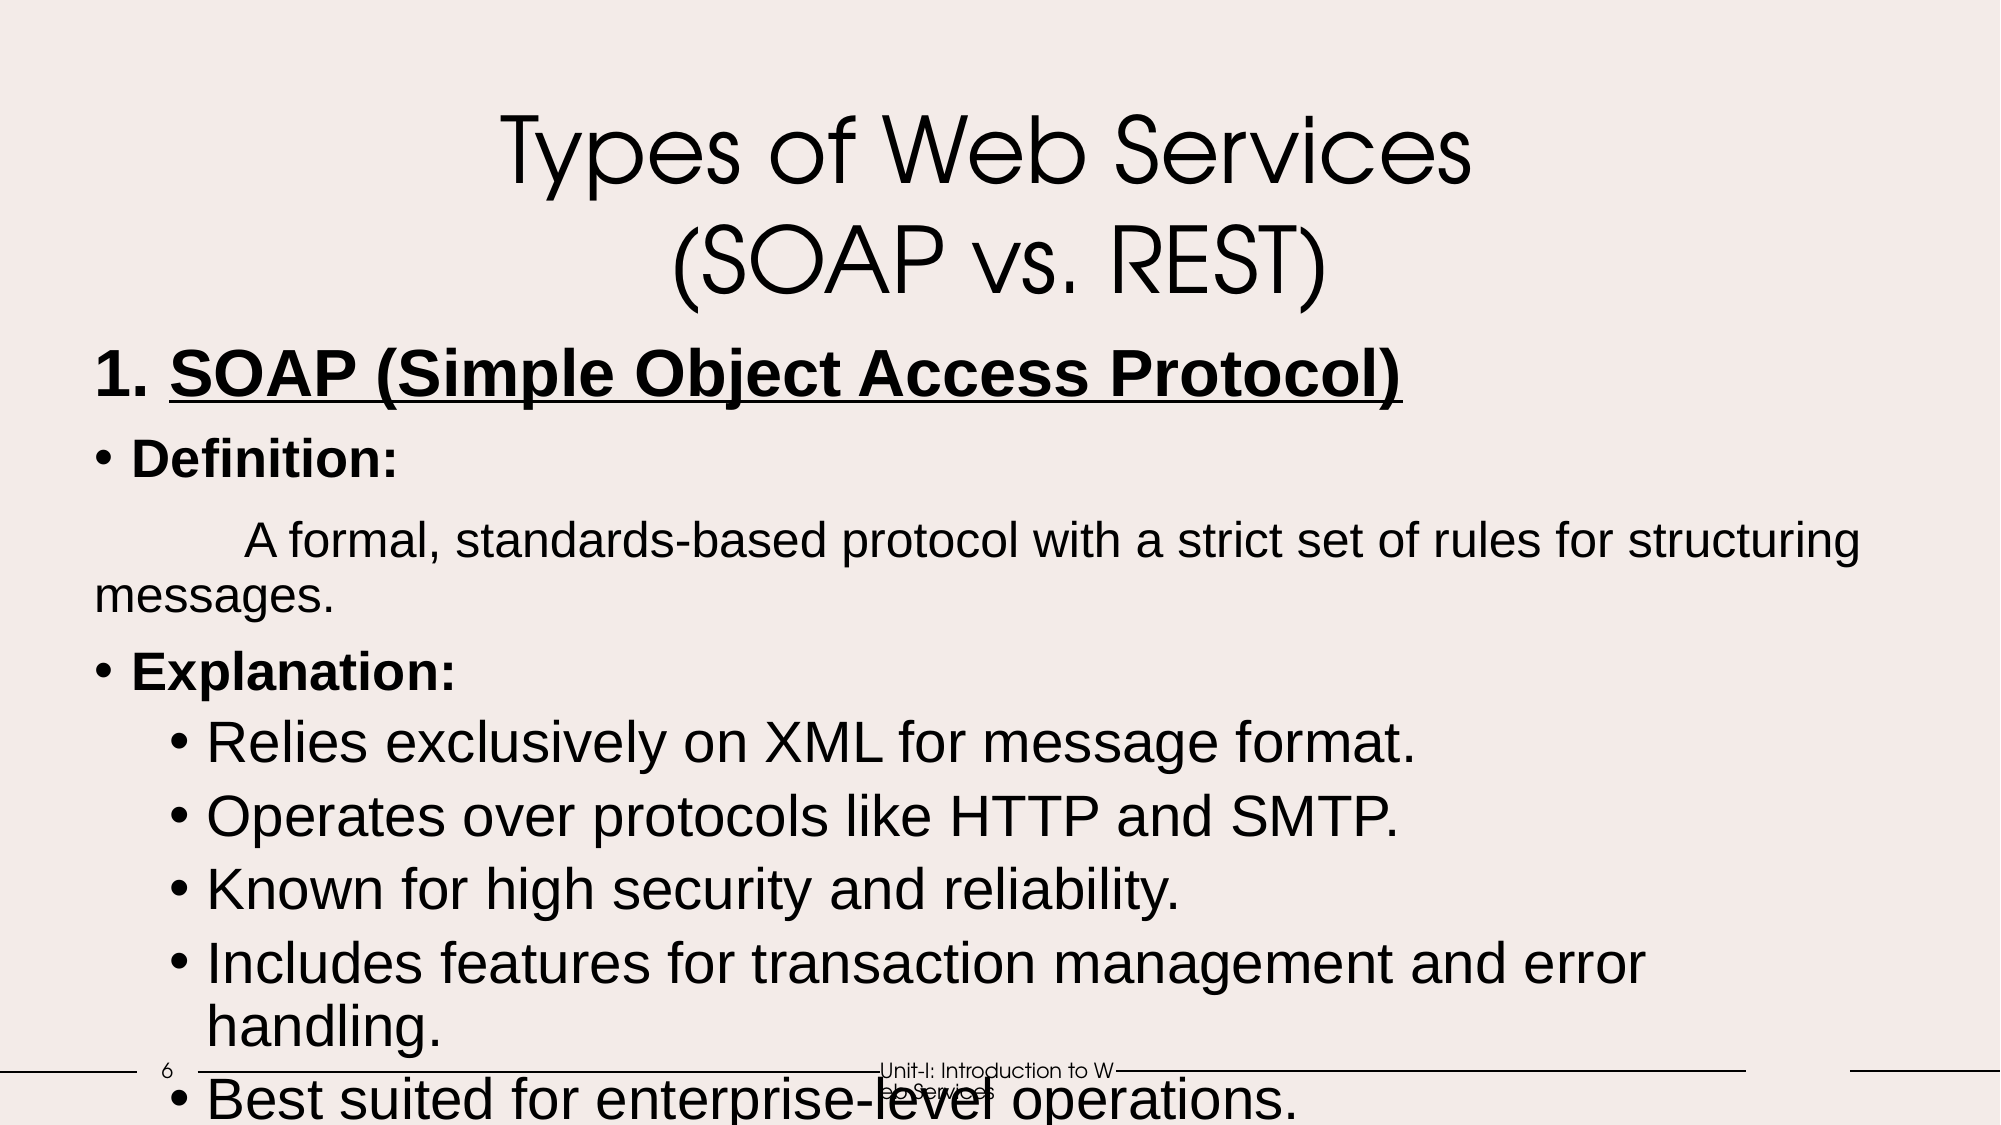

# Types of Web Services (SOAP vs. REST)
SOAP (Simple Object Access Protocol)
Definition:
	A formal, standards-based protocol with a strict set of rules for structuring messages.
Explanation:
Relies exclusively on XML for message format.
Operates over protocols like HTTP and SMTP.
Known for high security and reliability.
Includes features for transaction management and error handling.
Best suited for enterprise-level operations.
6
Unit-I: Introduction to Web Services